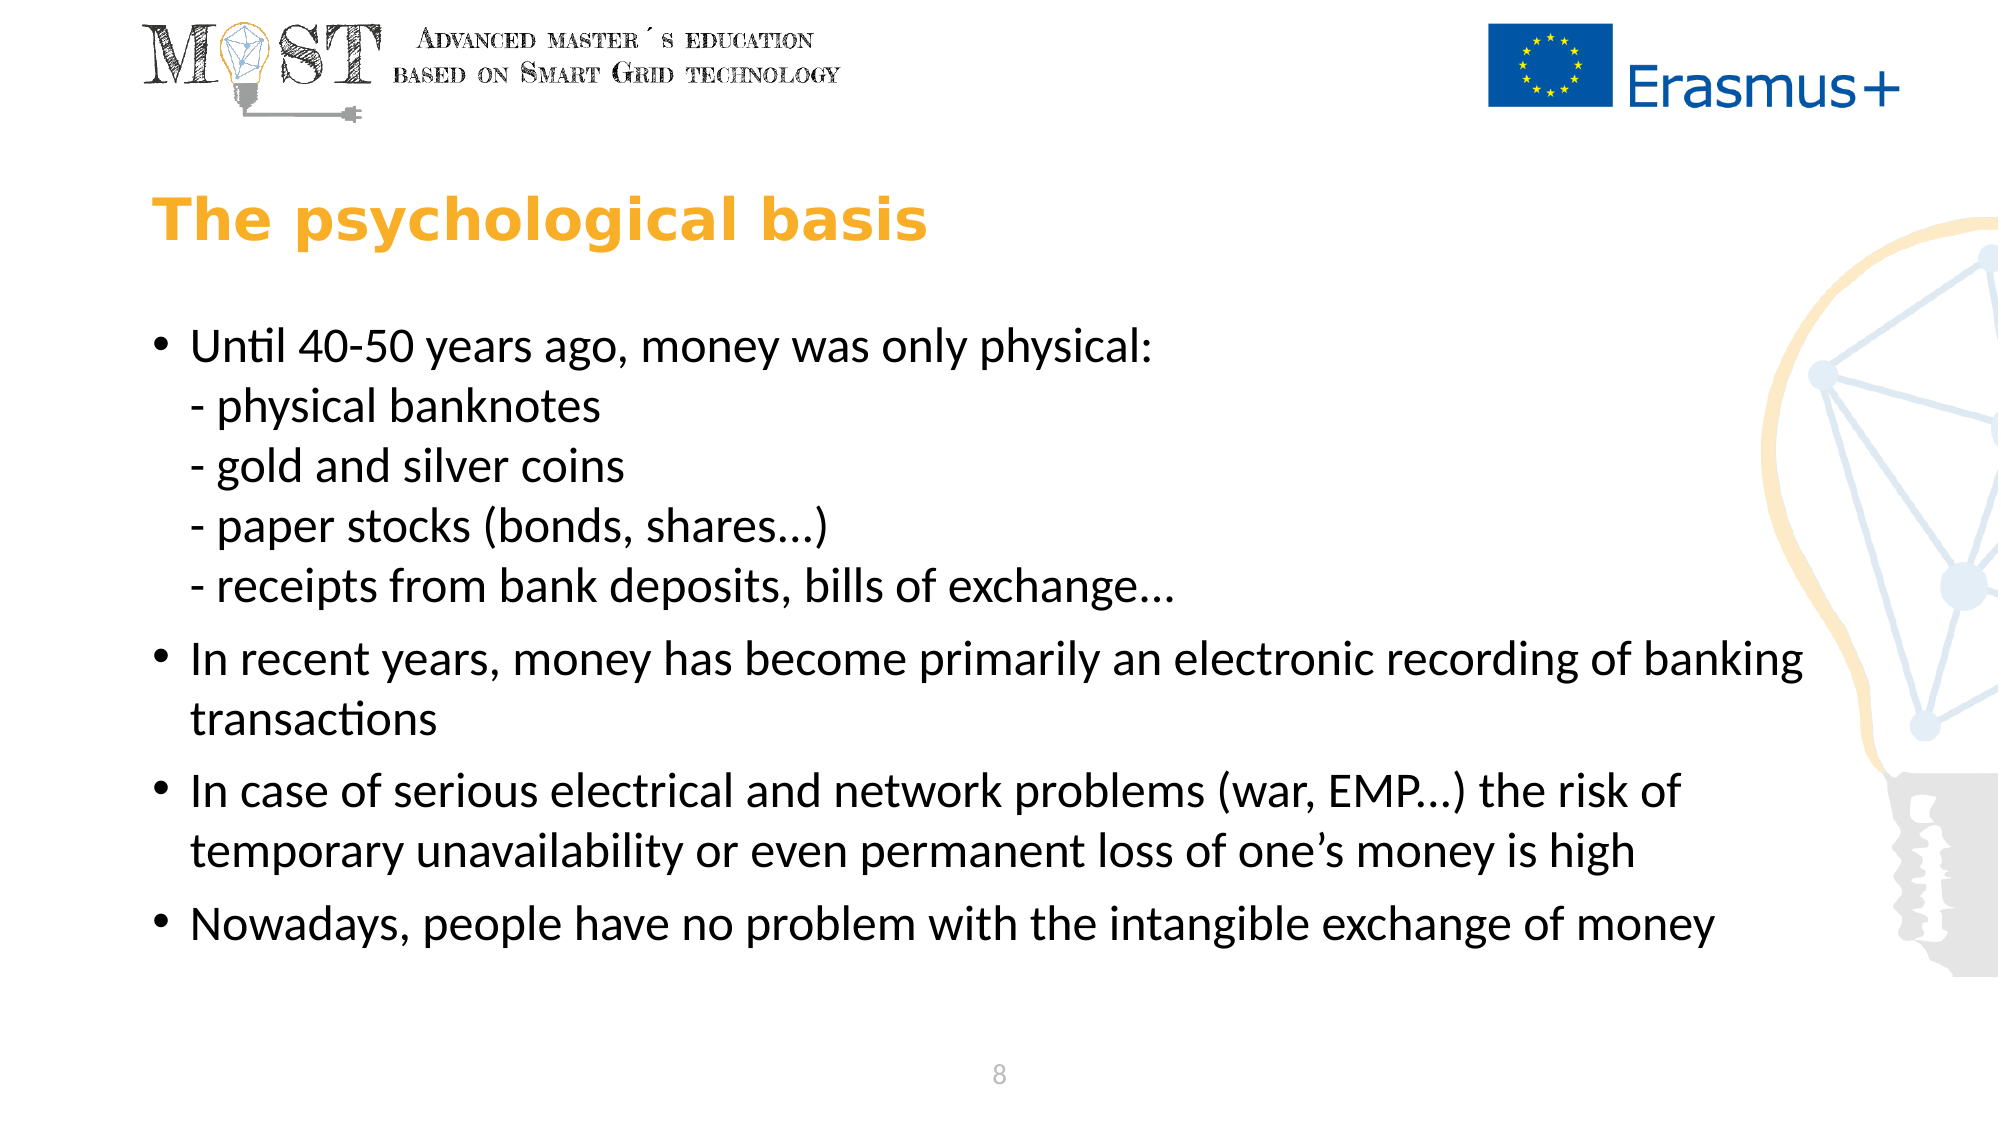

# The psychological basis
Until 40-50 years ago, money was only physical:
- physical banknotes
- gold and silver coins
- paper stocks (bonds, shares...)
- receipts from bank deposits, bills of exchange...
In recent years, money has become primarily an electronic recording of banking transactions
In case of serious electrical and network problems (war, EMP...) the risk of temporary unavailability or even permanent loss of one’s money is high
Nowadays, people have no problem with the intangible exchange of money
8